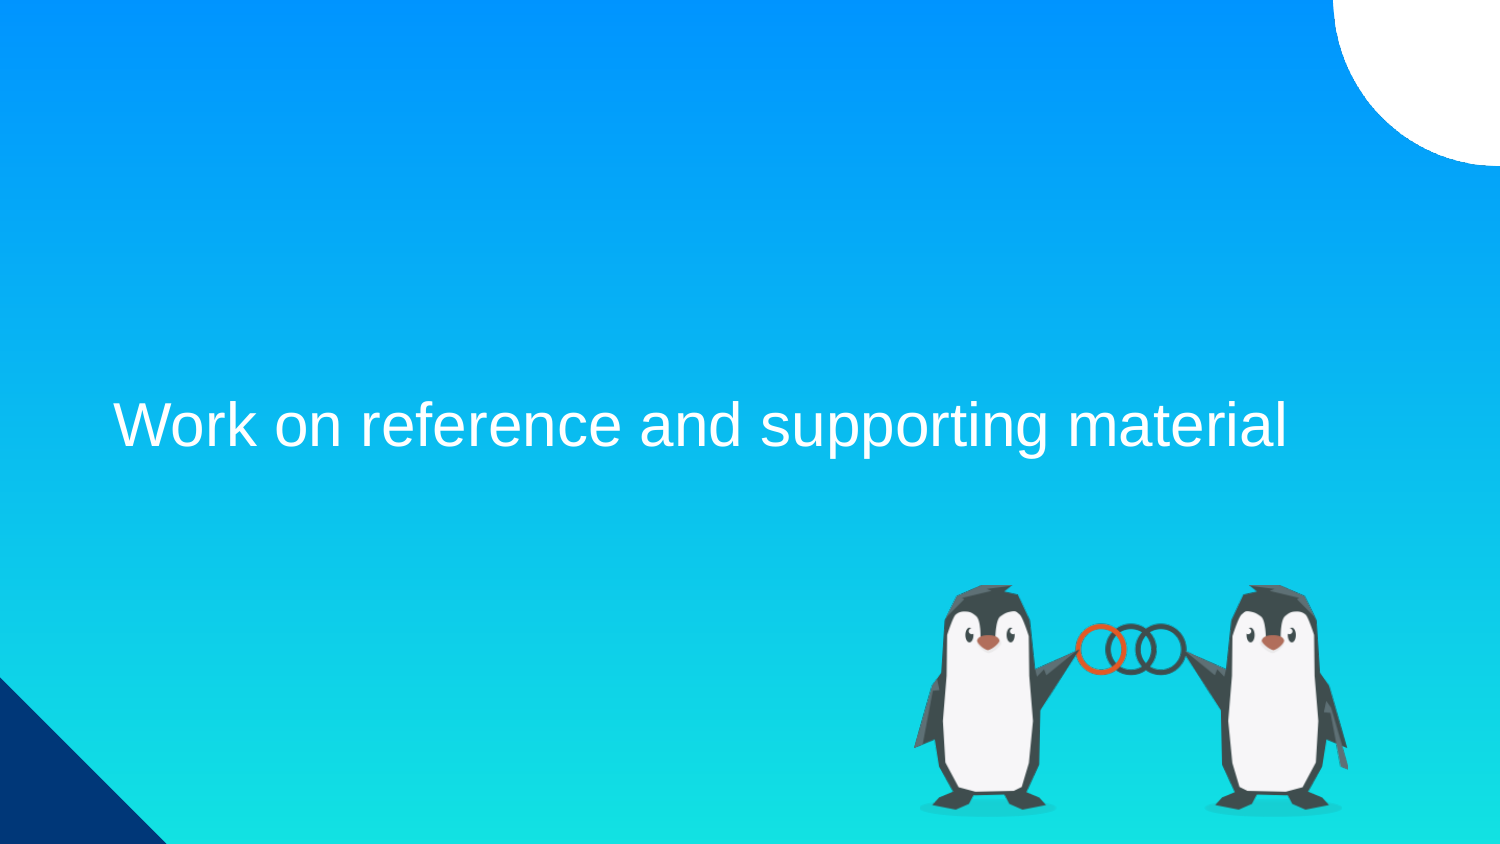

# Work on reference and supporting material